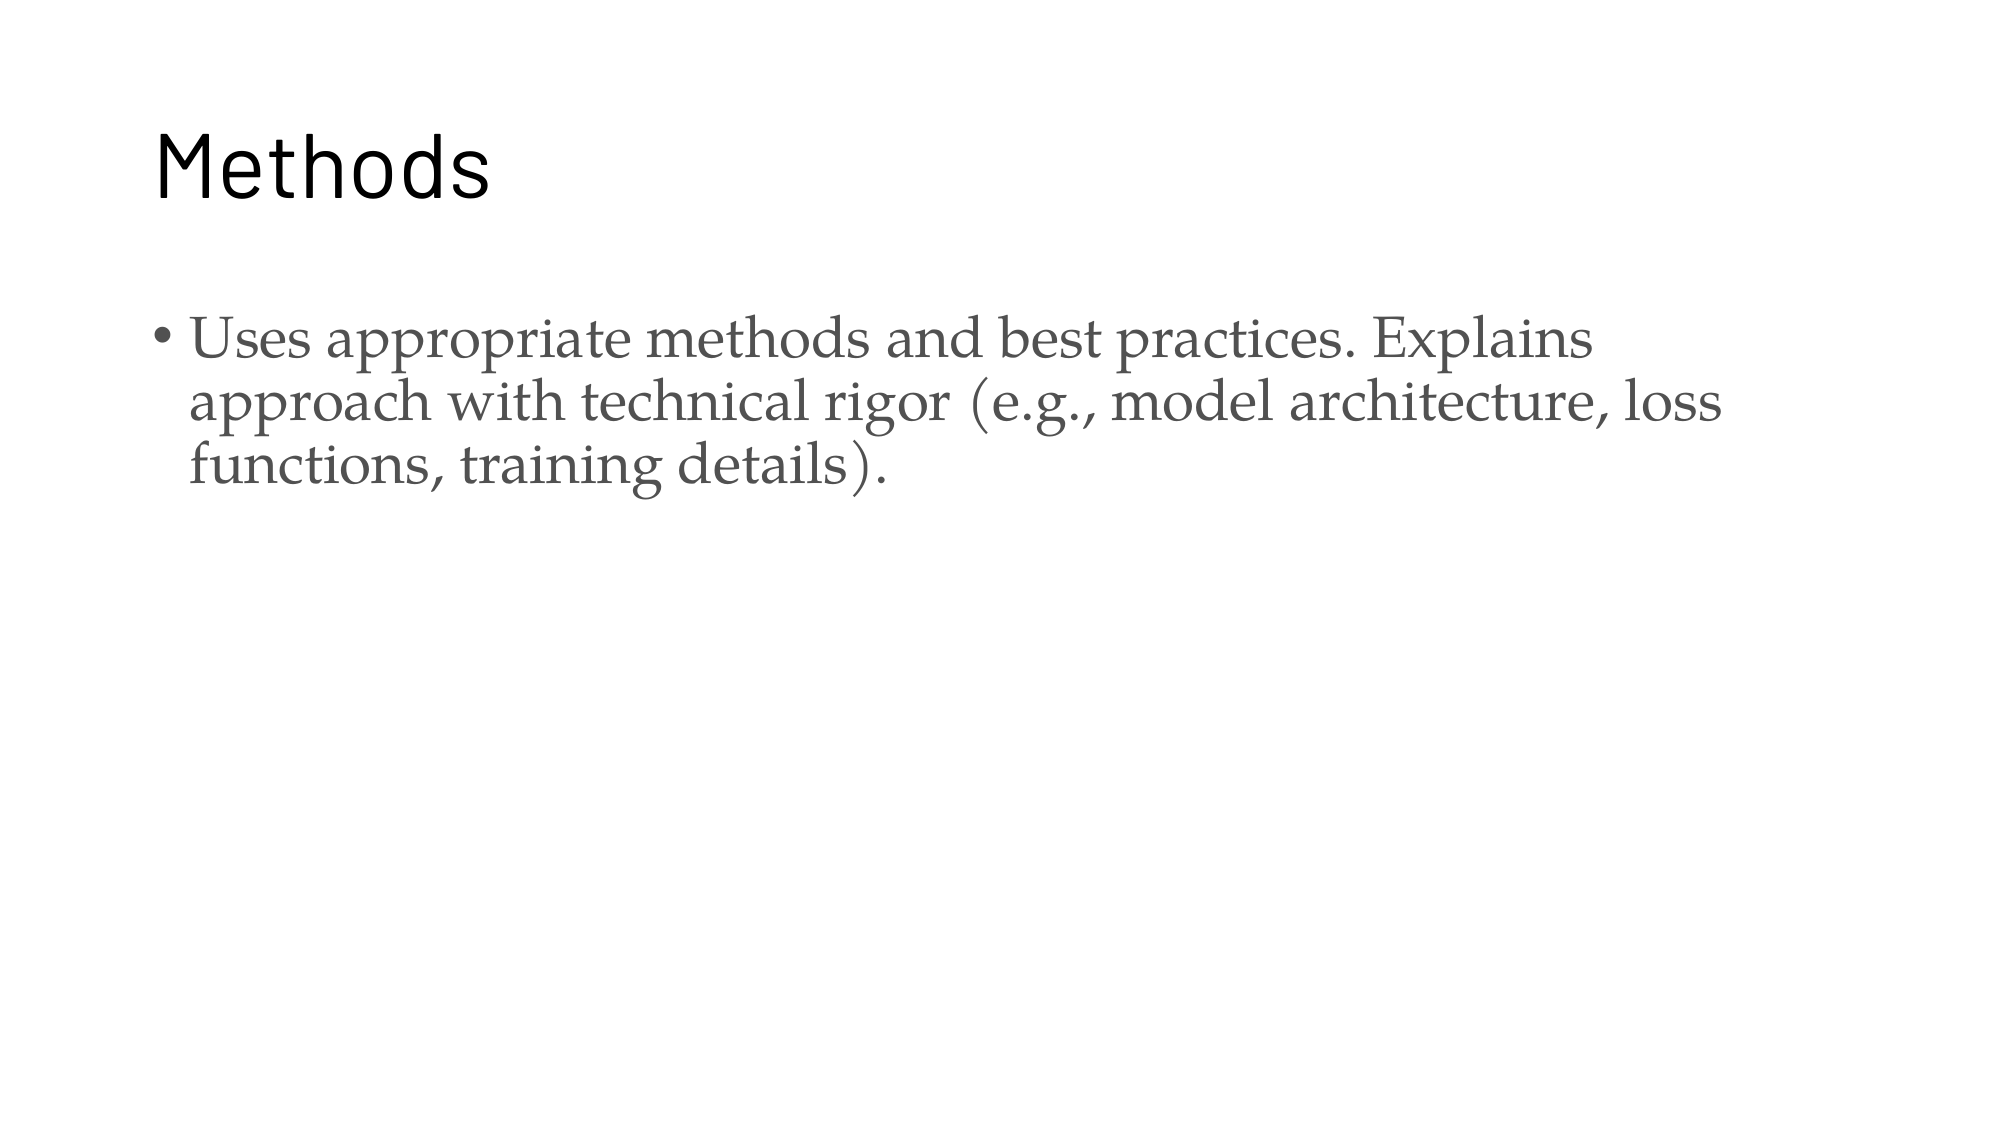

# Methods
Uses appropriate methods and best practices. Explains approach with technical rigor (e.g., model architecture, loss functions, training details).